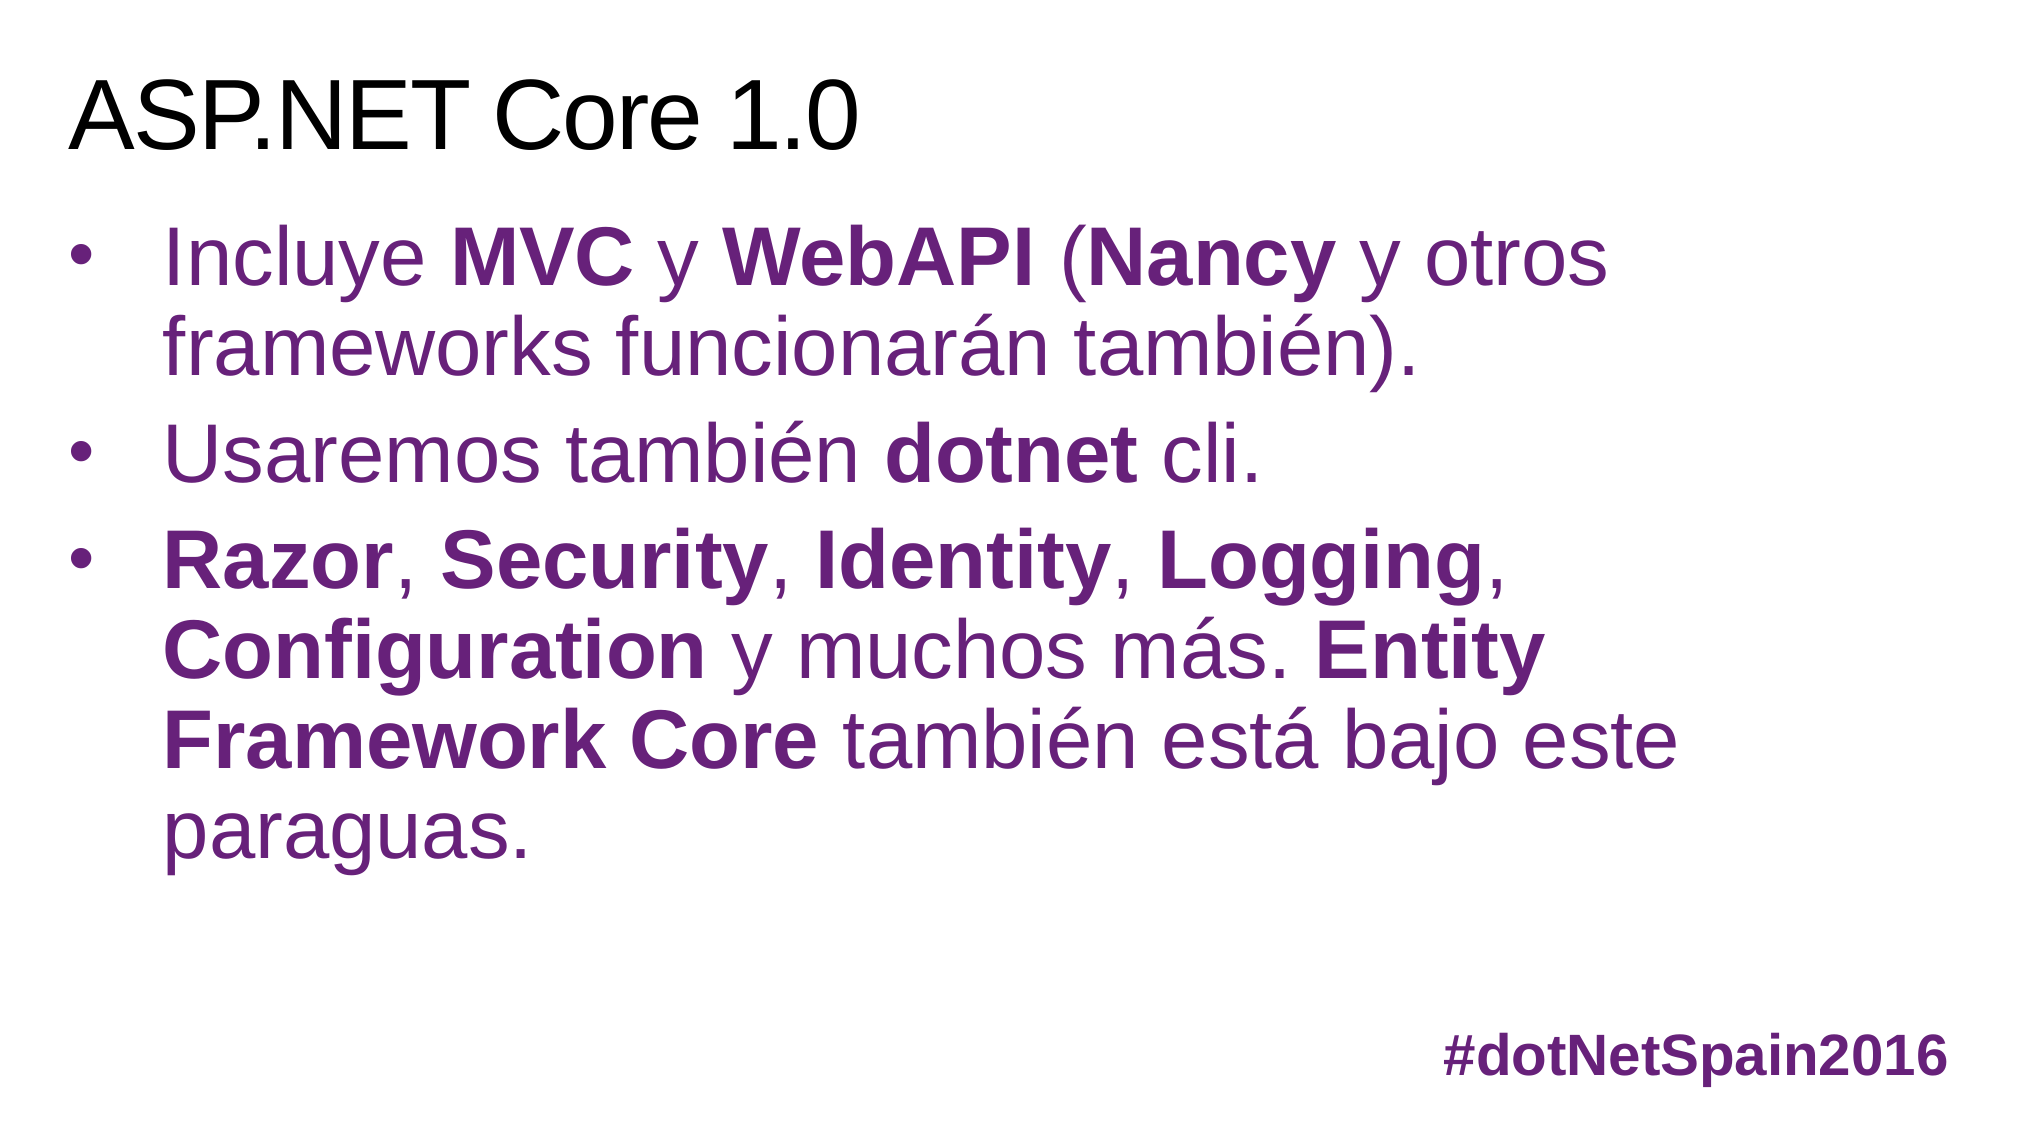

# ASP.NET Core 1.0
Incluye MVC y WebAPI (Nancy y otros frameworks funcionarán también).
Usaremos también dotnet cli.
Razor, Security, Identity, Logging, Configuration y muchos más. Entity Framework Core también está bajo este paraguas.